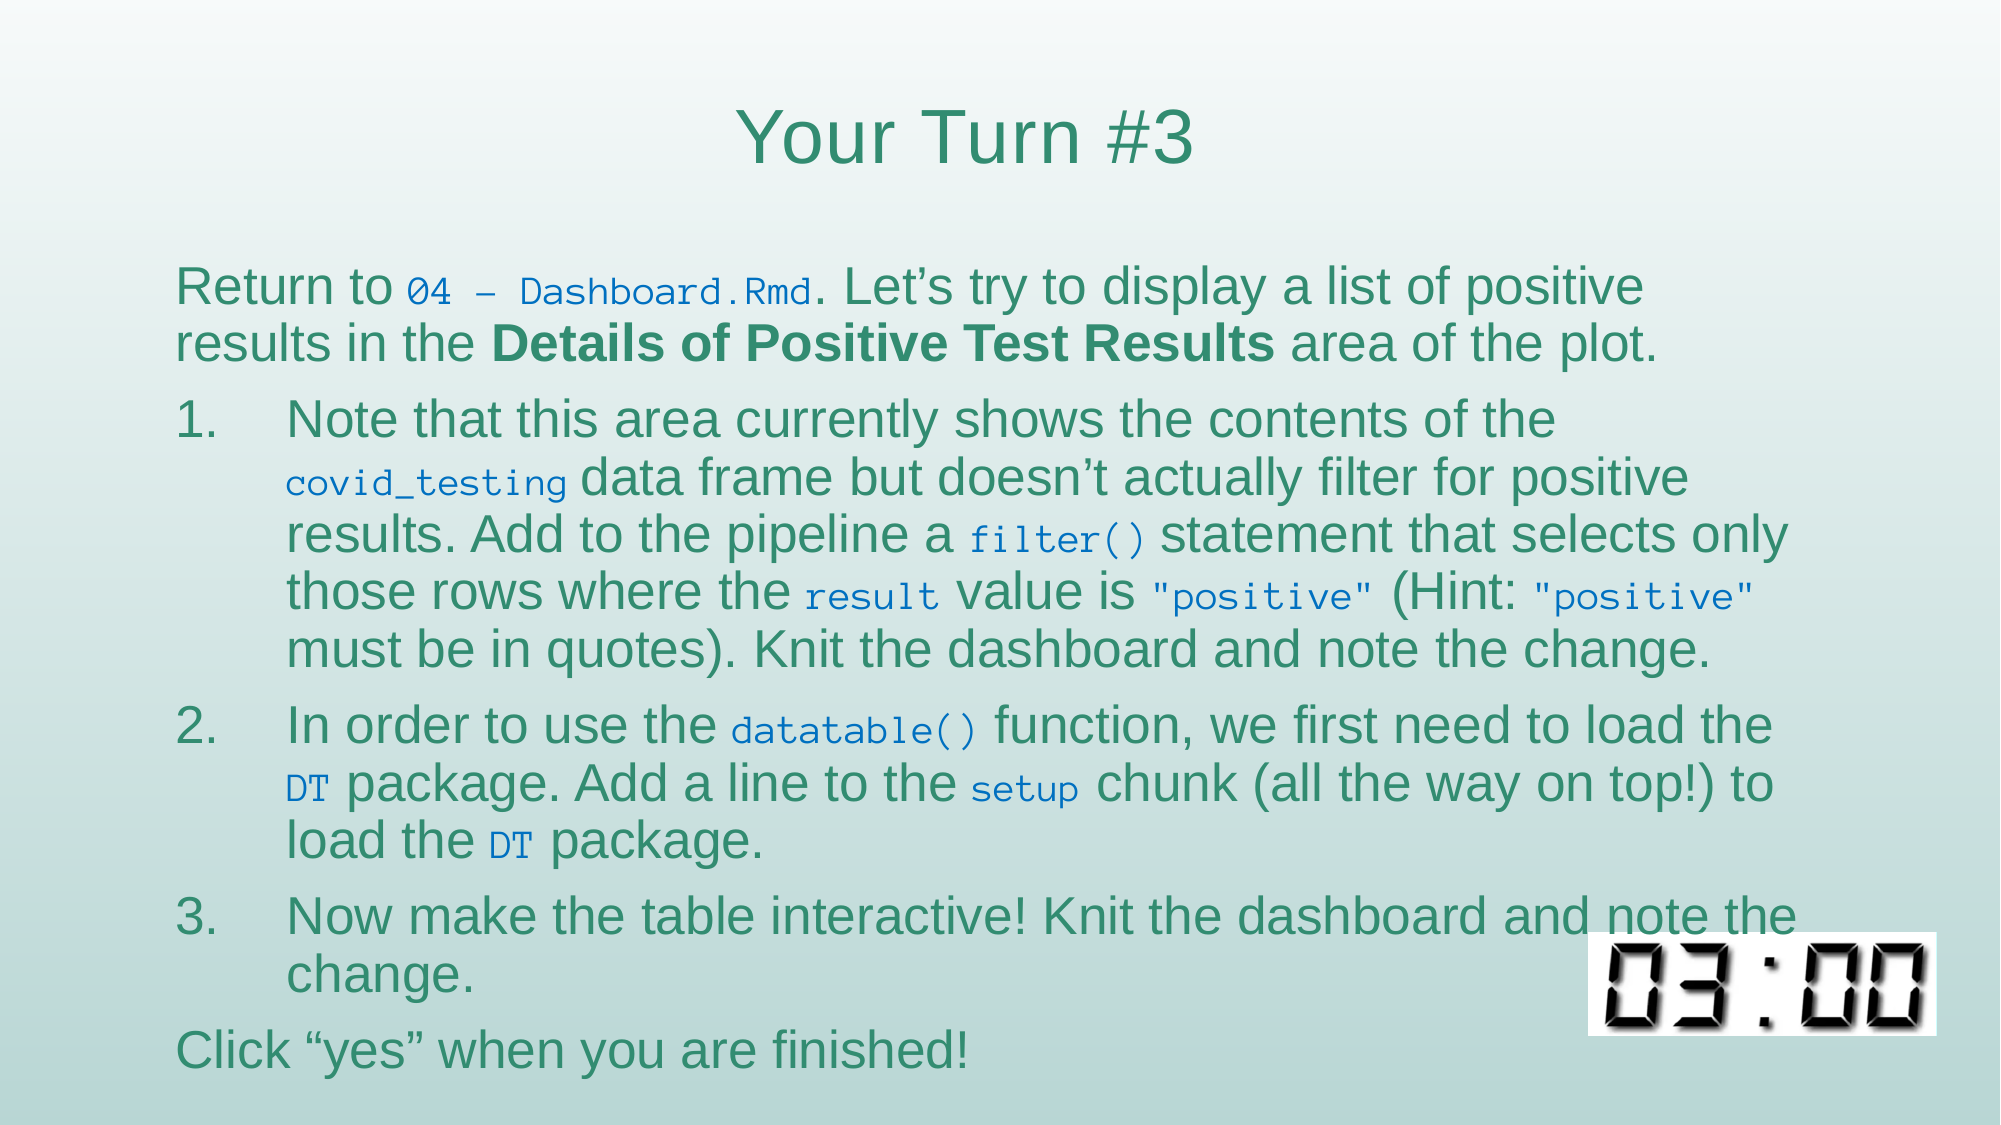

# Your Turn #3
Return to 04 – Dashboard.Rmd. Let’s try to display a list of positive results in the Details of Positive Test Results area of the plot.
Note that this area currently shows the contents of the covid_testing data frame but doesn’t actually filter for positive results. Add to the pipeline a filter() statement that selects only those rows where the result value is "positive" (Hint: "positive" must be in quotes). Knit the dashboard and note the change.
In order to use the datatable() function, we first need to load the DT package. Add a line to the setup chunk (all the way on top!) to load the DT package.
Now make the table interactive! Knit the dashboard and note the change.
Click “yes” when you are finished!